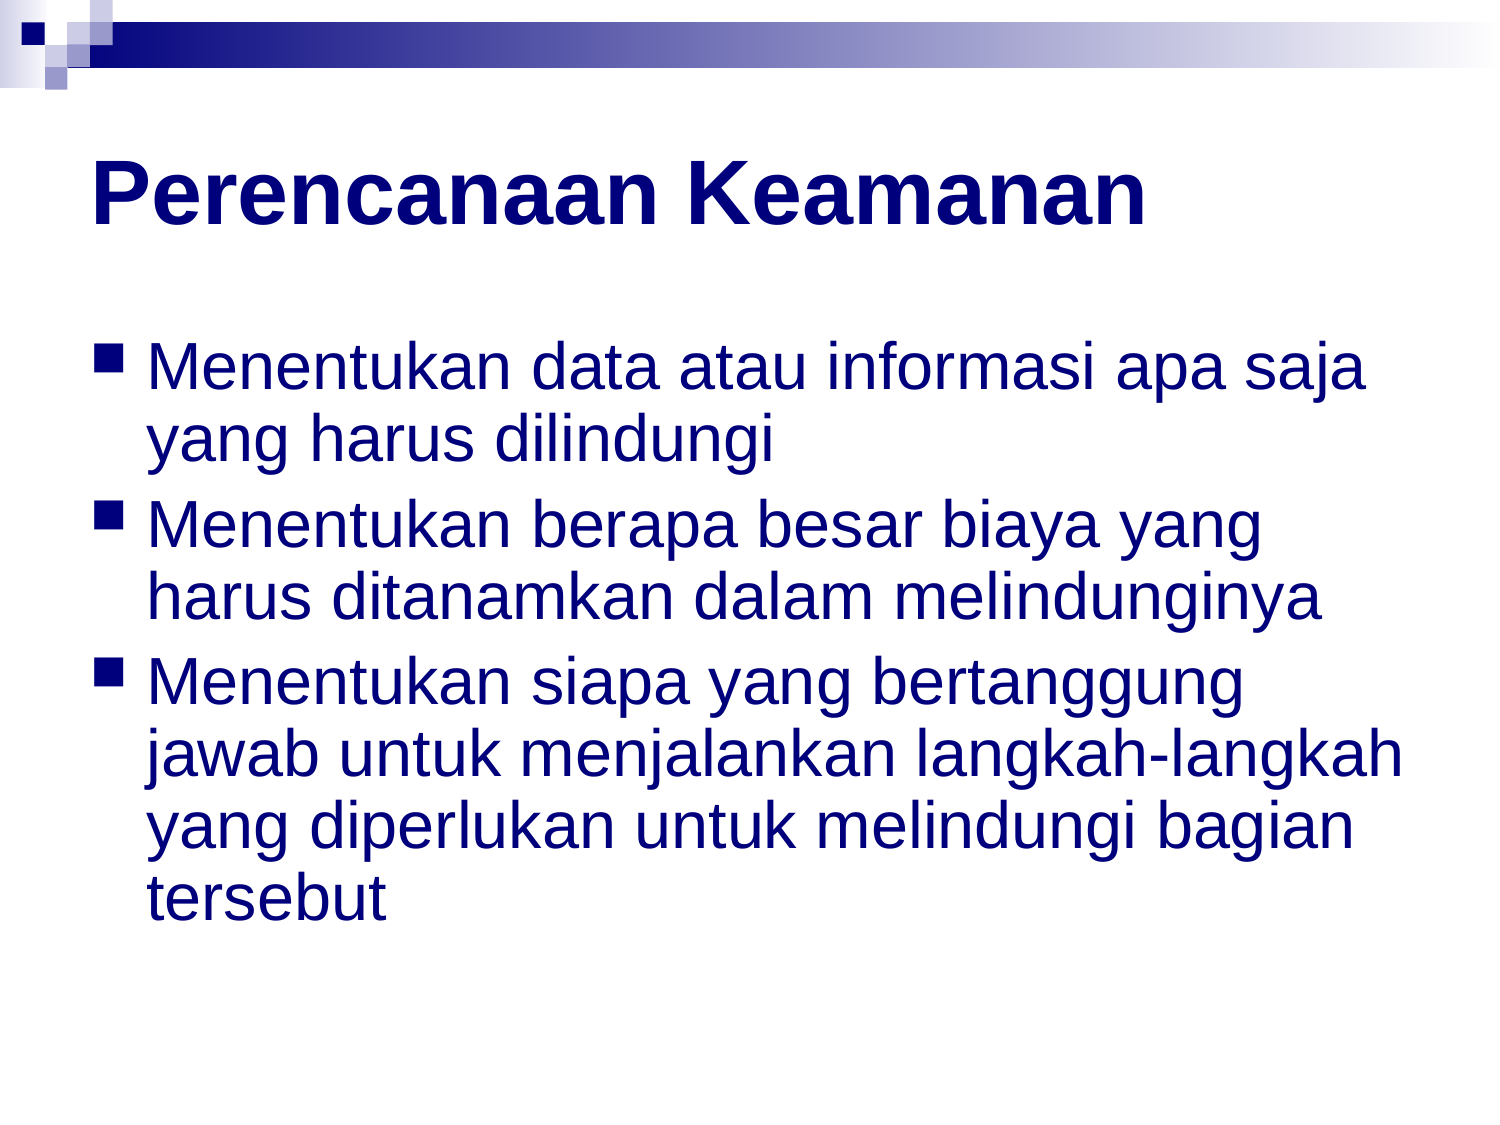

# Perencanaan Keamanan
Menentukan data atau informasi apa saja yang harus dilindungi
Menentukan berapa besar biaya yang harus ditanamkan dalam melindunginya
Menentukan siapa yang bertanggung jawab untuk menjalankan langkah-langkah yang diperlukan untuk melindungi bagian tersebut